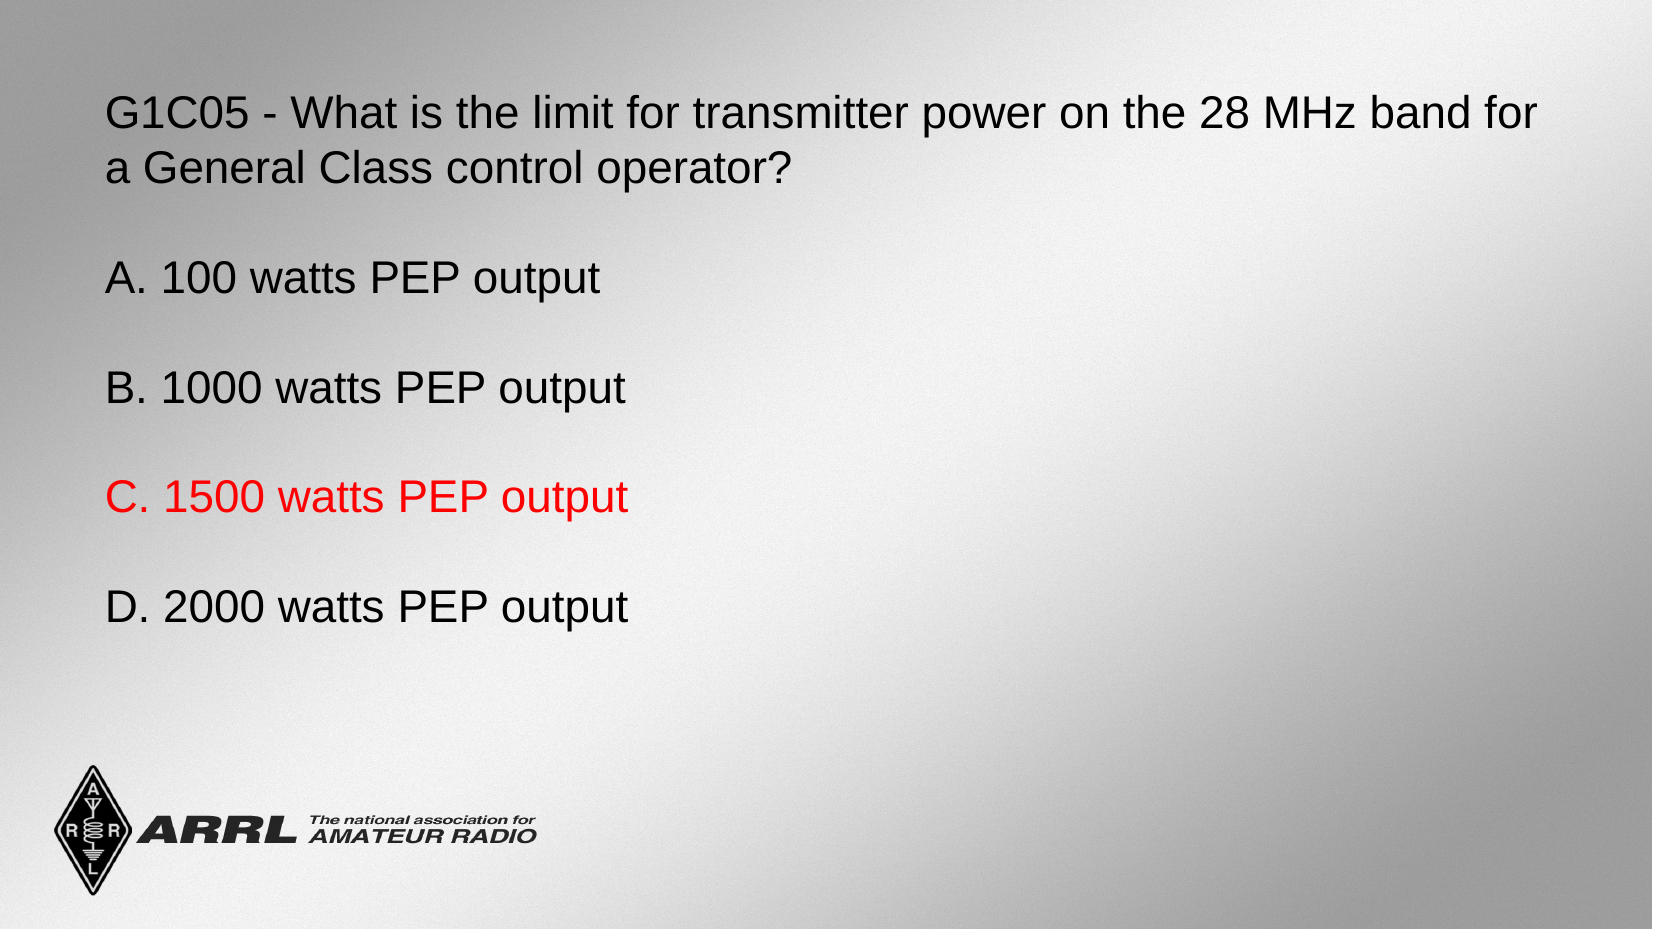

G1C05 - What is the limit for transmitter power on the 28 MHz band for a General Class control operator?

A. 100 watts PEP output

B. 1000 watts PEP output

C. 1500 watts PEP output

D. 2000 watts PEP output